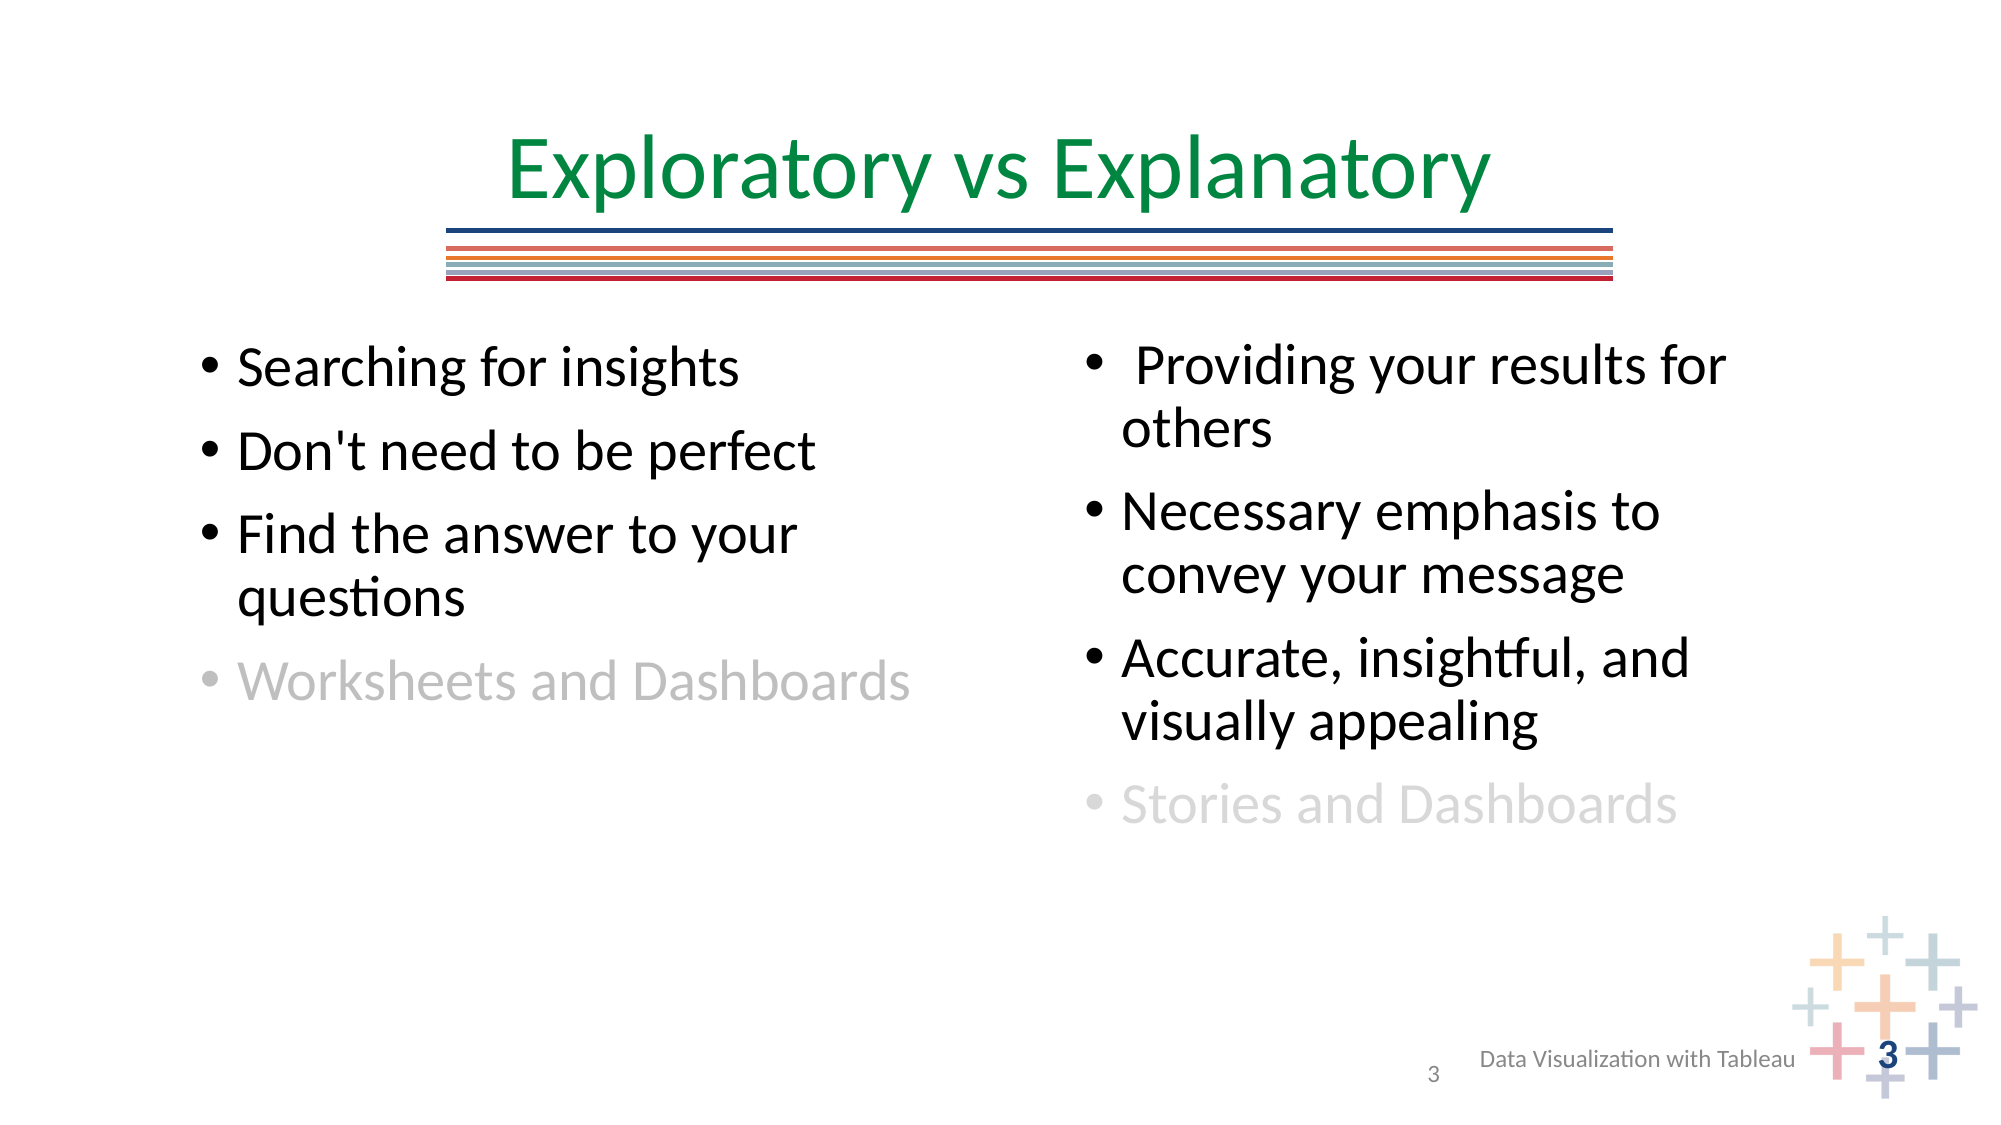

# Exploratory vs Explanatory
 Providing your results for others
Necessary emphasis to convey your message
Accurate, insightful, and visually appealing
Stories and Dashboards

Searching for insights
Don't need to be perfect
Find the answer to your questions
Worksheets and Dashboards

3